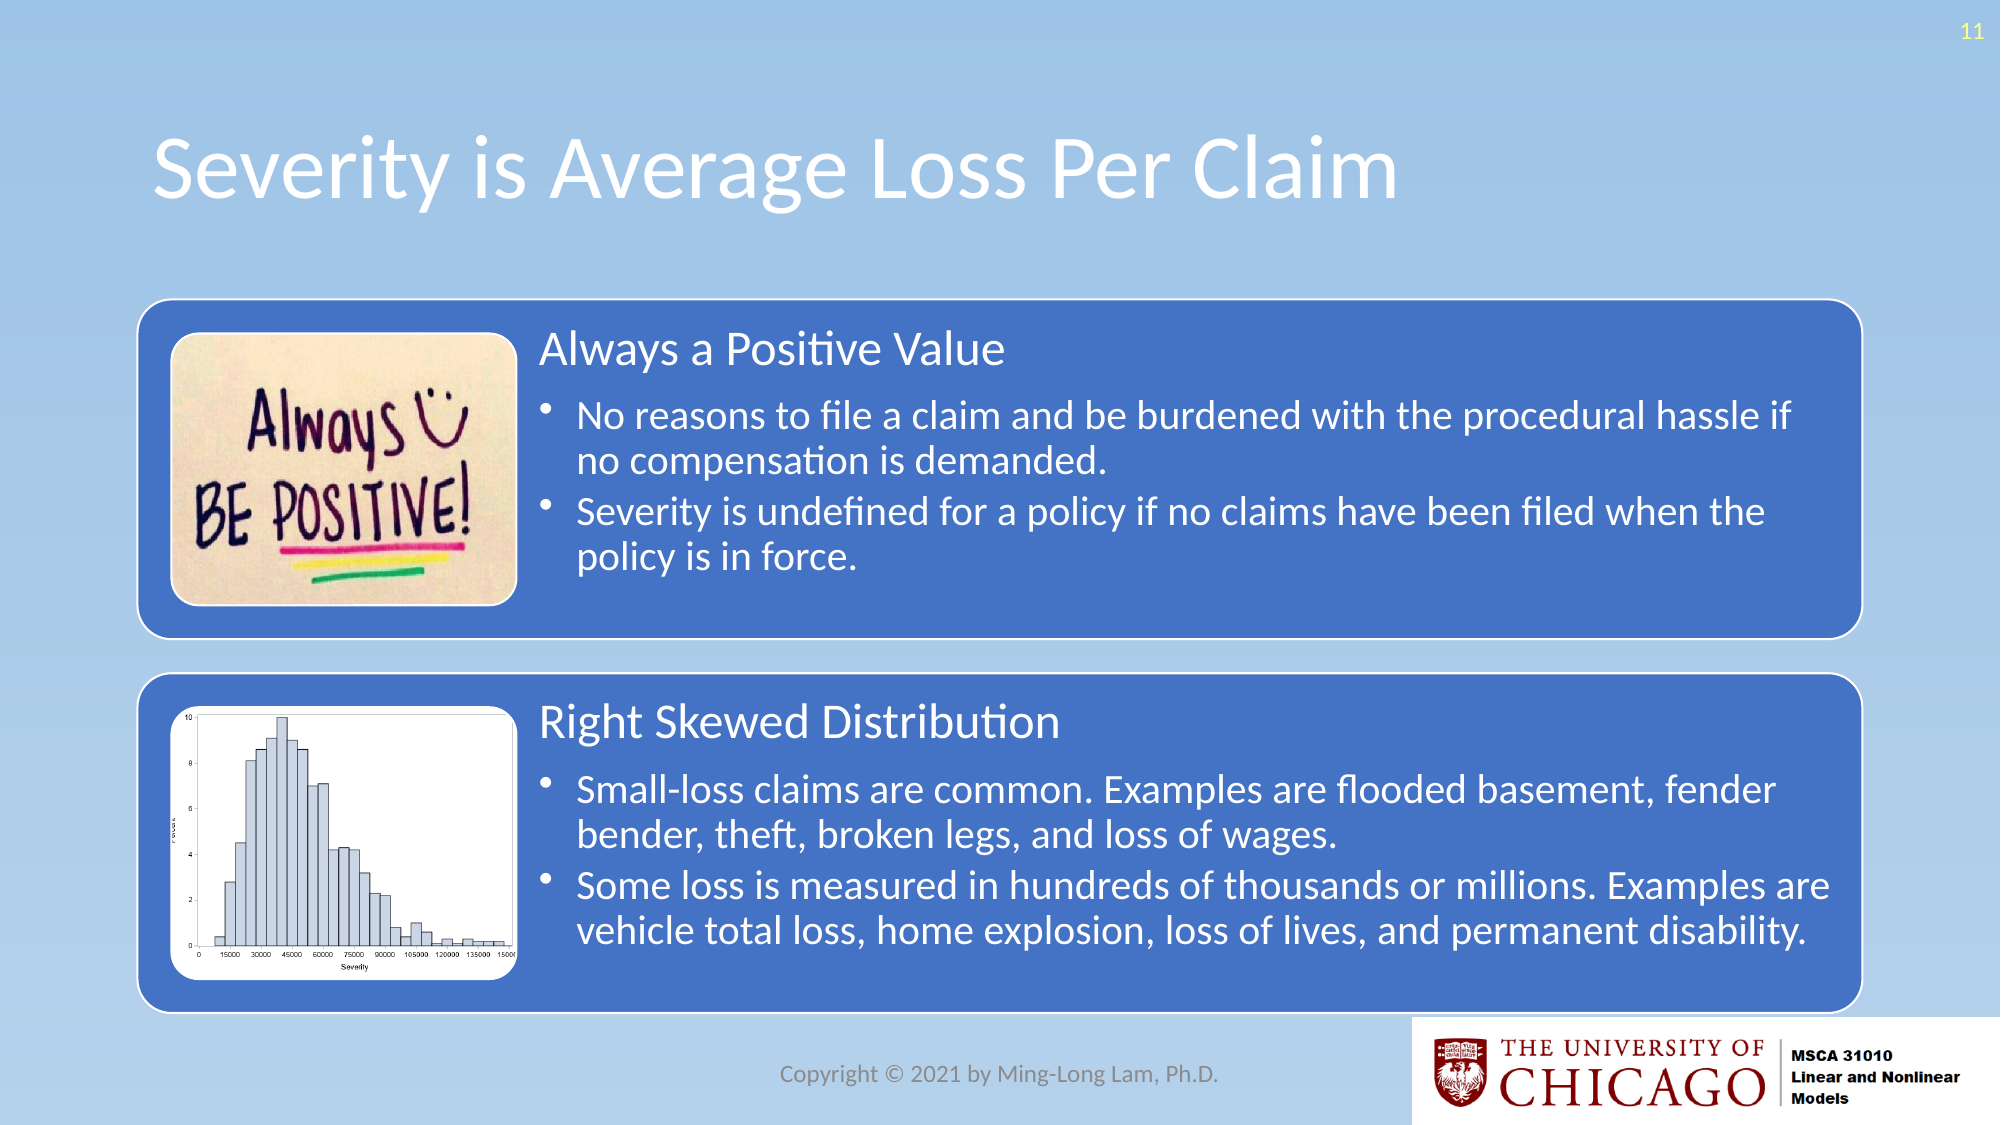

11
# Severity is Average Loss Per Claim
Always a Positive Value
No reasons to file a claim and be burdened with the procedural hassle if no compensation is demanded.
Severity is undefined for a policy if no claims have been filed when the policy is in force.
Right Skewed Distribution
Small-loss claims are common. Examples are flooded basement, fender bender, theft, broken legs, and loss of wages.
Some loss is measured in hundreds of thousands or millions. Examples are vehicle total loss, home explosion, loss of lives, and permanent disability.
Copyright © 2021 by Ming-Long Lam, Ph.D.